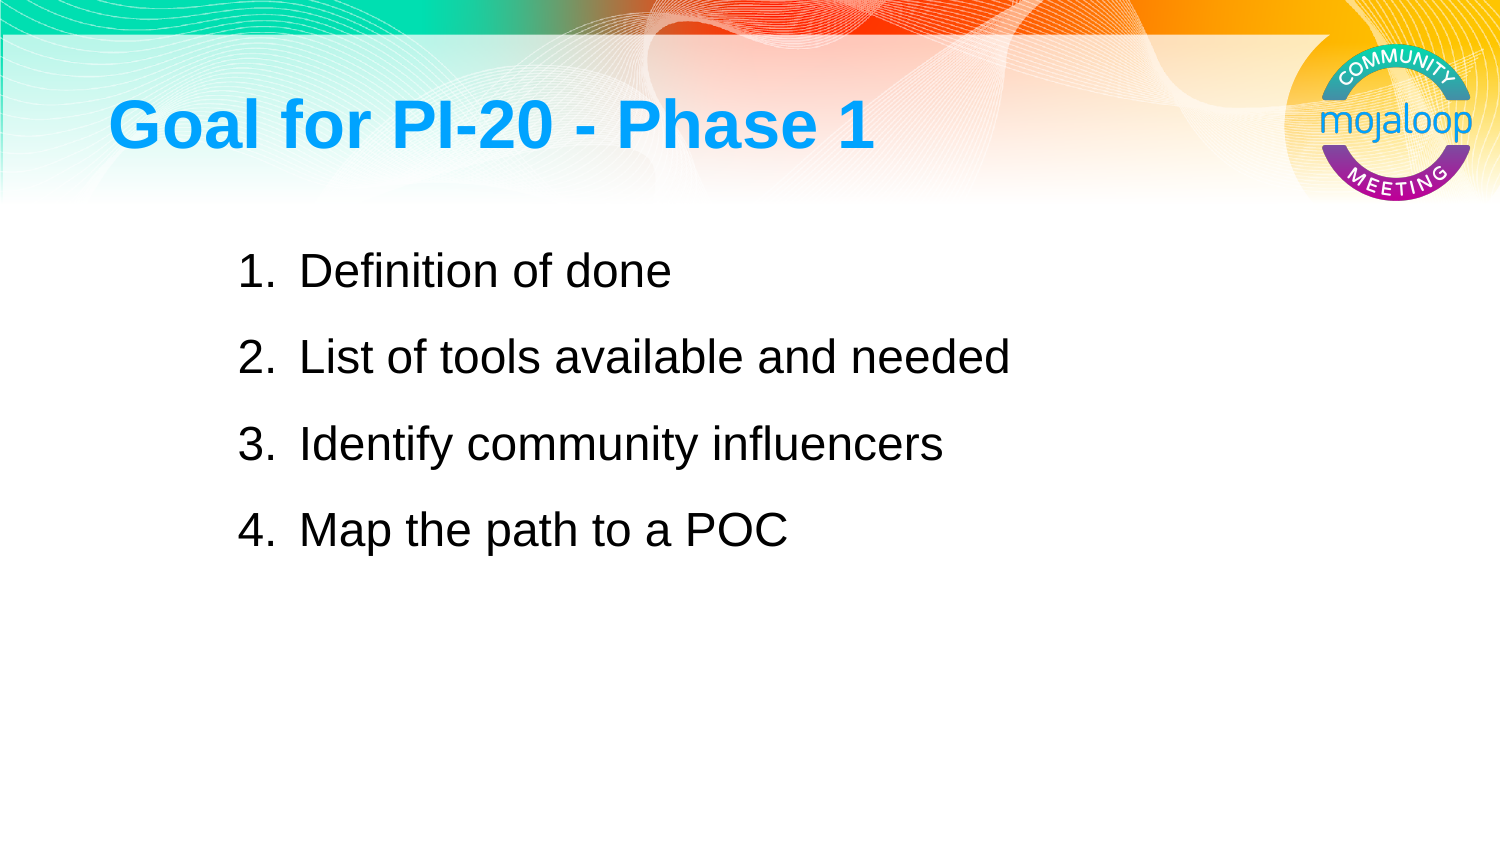

# Goal for PI-20 - Phase 1
Definition of done
List of tools available and needed
Identify community influencers
Map the path to a POC